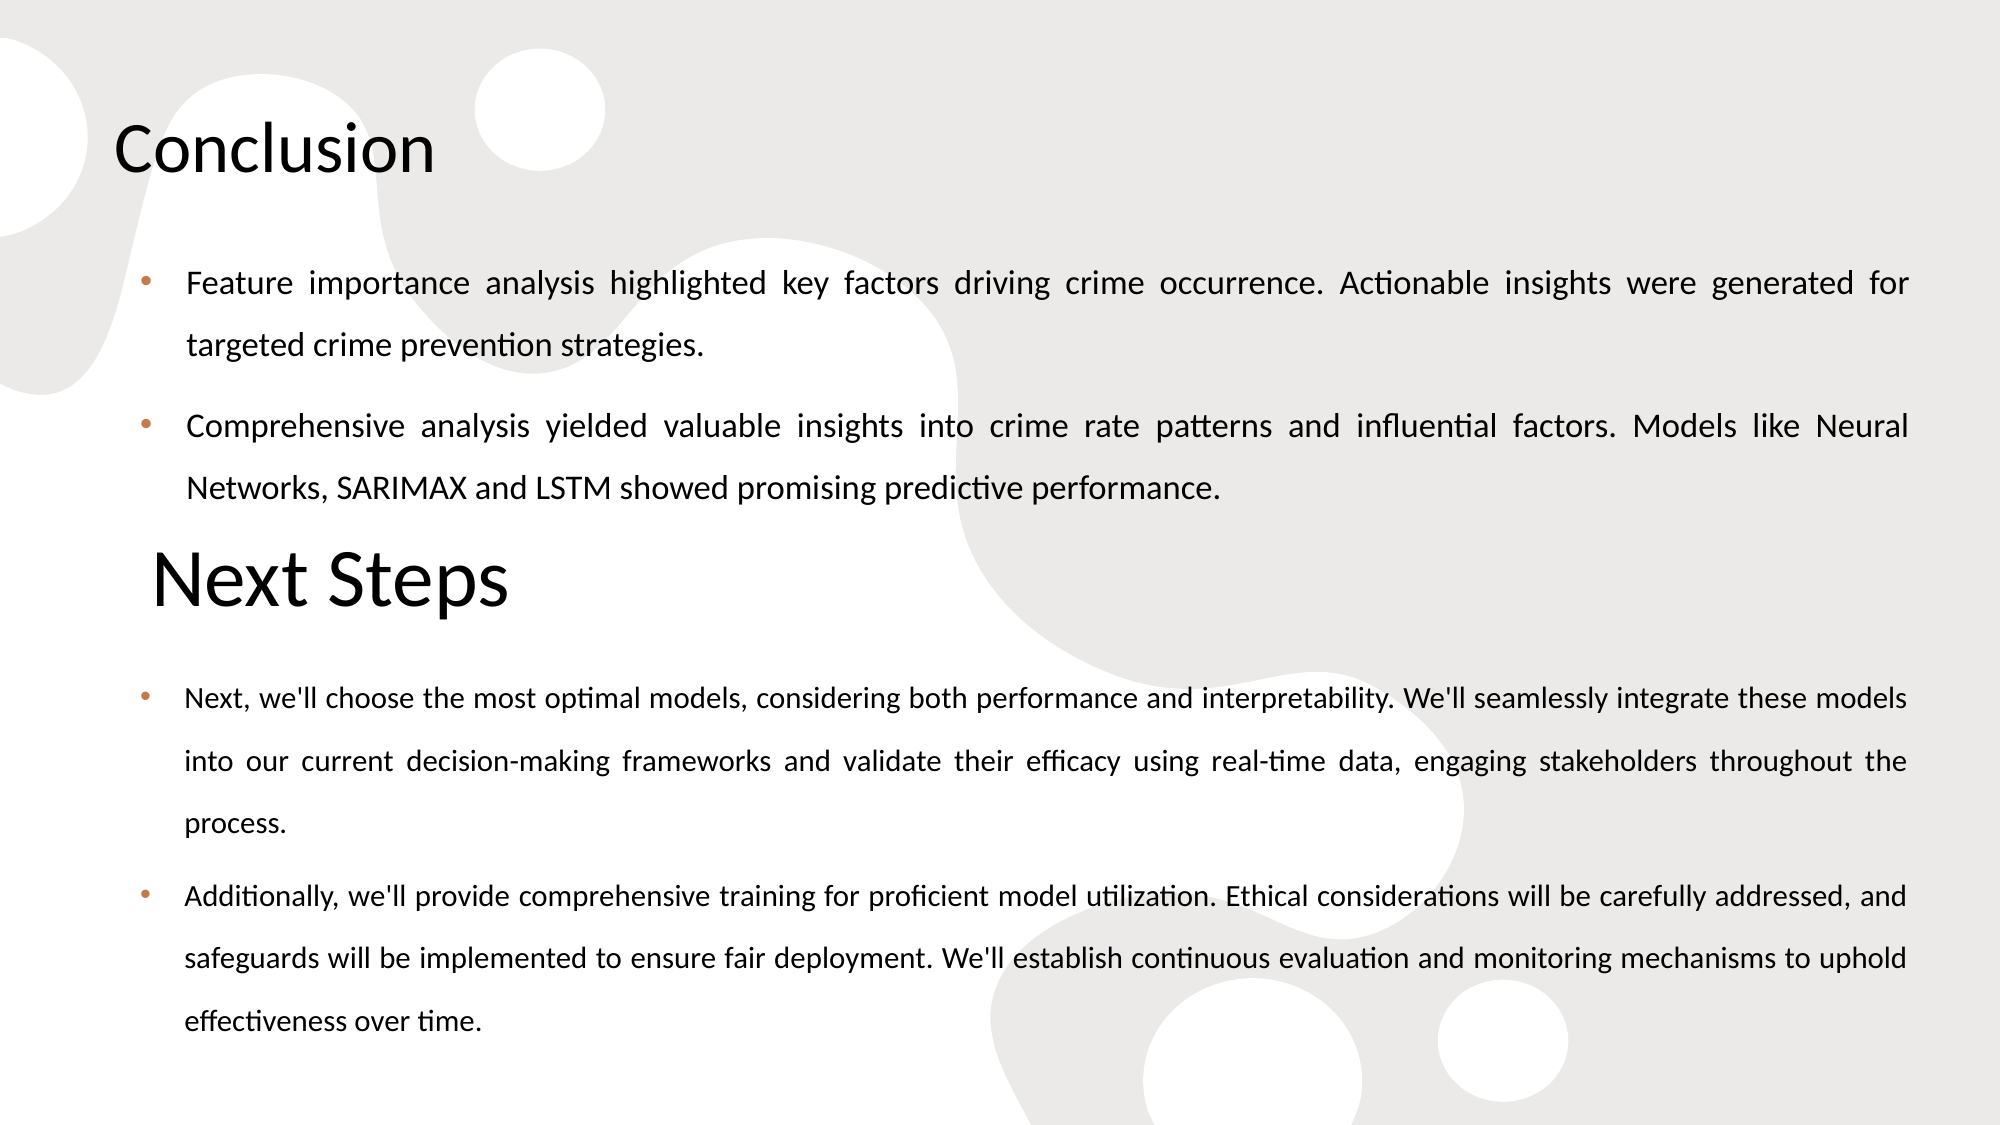

# Conclusion
Feature importance analysis highlighted key factors driving crime occurrence. Actionable insights were generated for targeted crime prevention strategies.
Comprehensive analysis yielded valuable insights into crime rate patterns and influential factors. Models like Neural Networks, SARIMAX and LSTM showed promising predictive performance.

Next Steps
Next, we'll choose the most optimal models, considering both performance and interpretability. We'll seamlessly integrate these models into our current decision-making frameworks and validate their efficacy using real-time data, engaging stakeholders throughout the process.
Additionally, we'll provide comprehensive training for proficient model utilization. Ethical considerations will be carefully addressed, and safeguards will be implemented to ensure fair deployment. We'll establish continuous evaluation and monitoring mechanisms to uphold effectiveness over time.